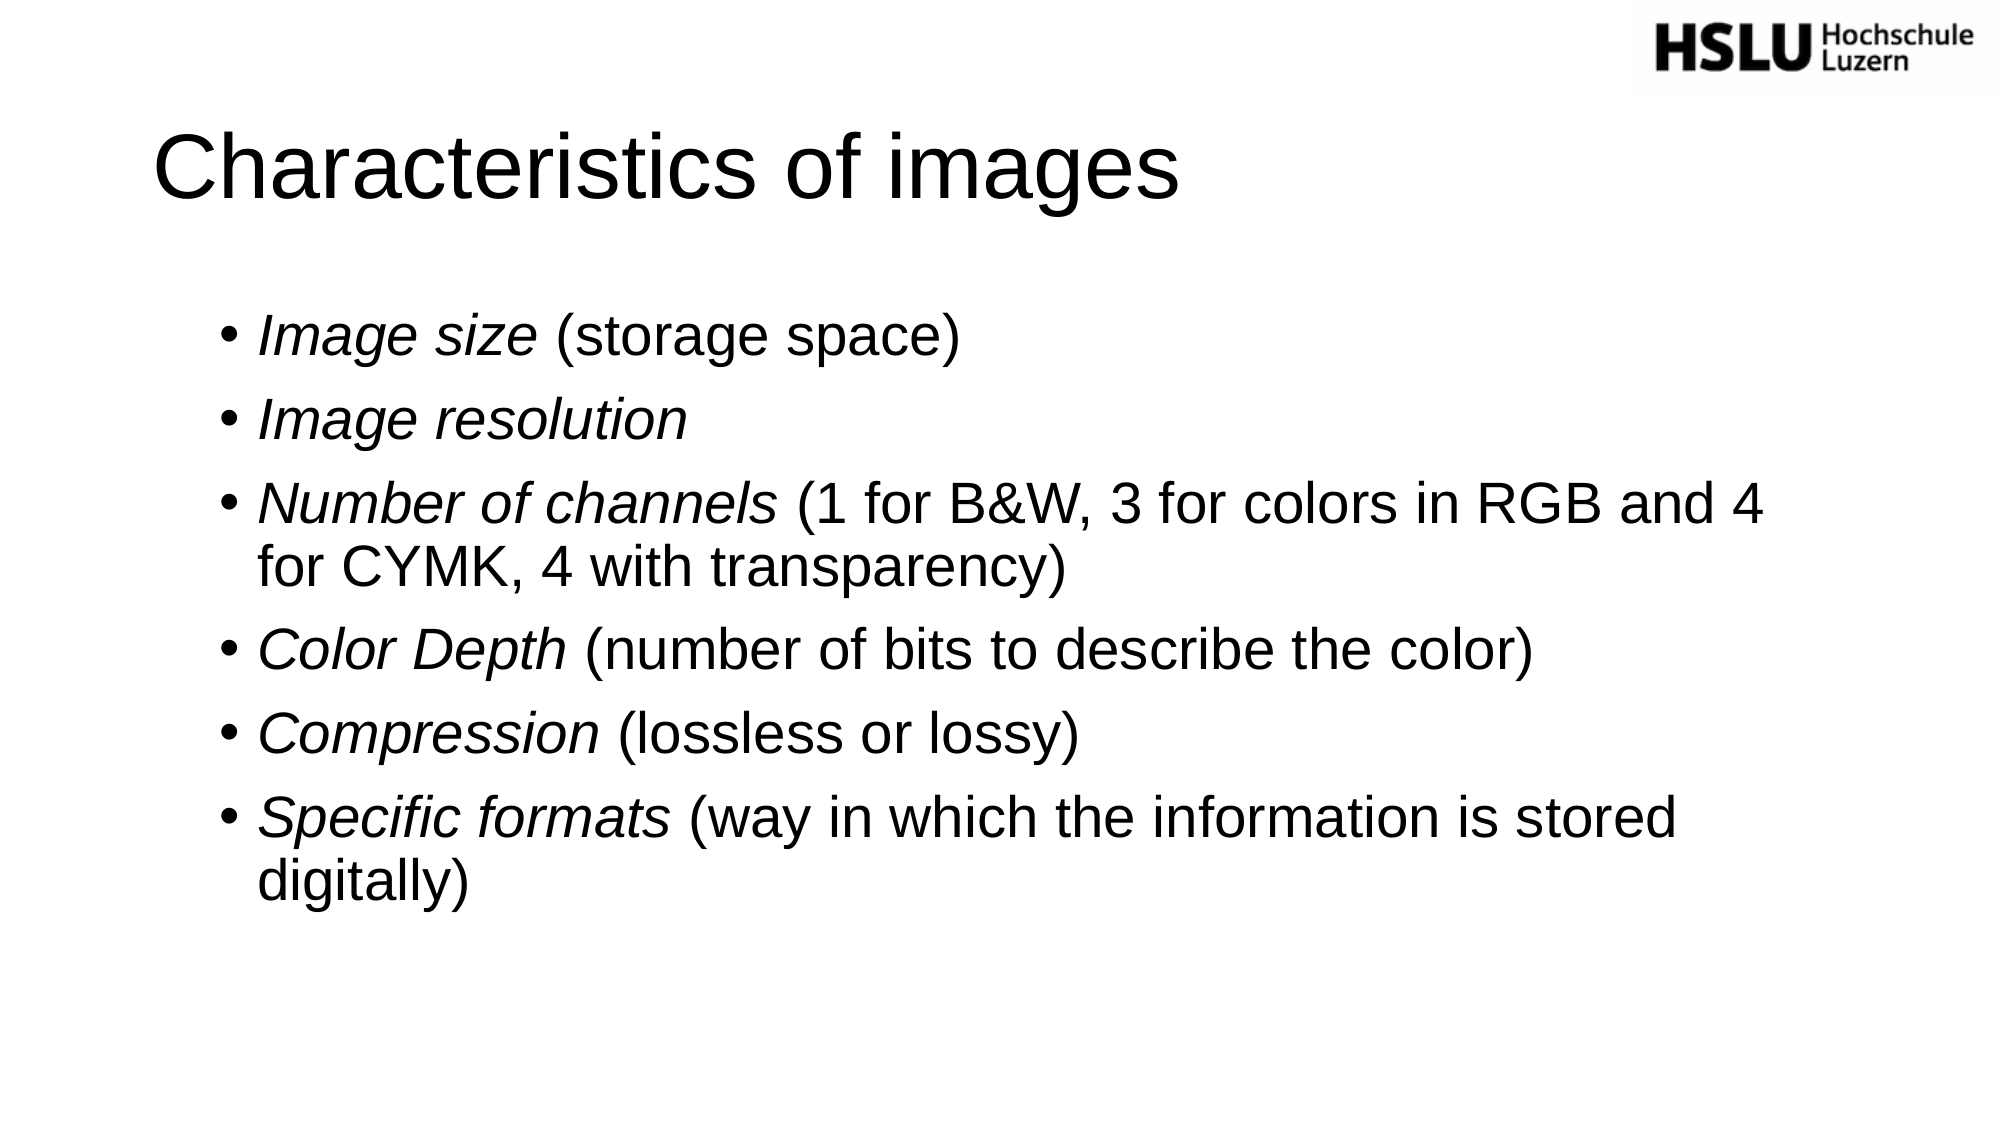

# Characteristics of images
Image size (storage space)
Image resolution
Number of channels (1 for B&W, 3 for colors in RGB and 4 for CYMK, 4 with transparency)
Color Depth (number of bits to describe the color)
Compression (lossless or lossy)
Specific formats (way in which the information is stored digitally)